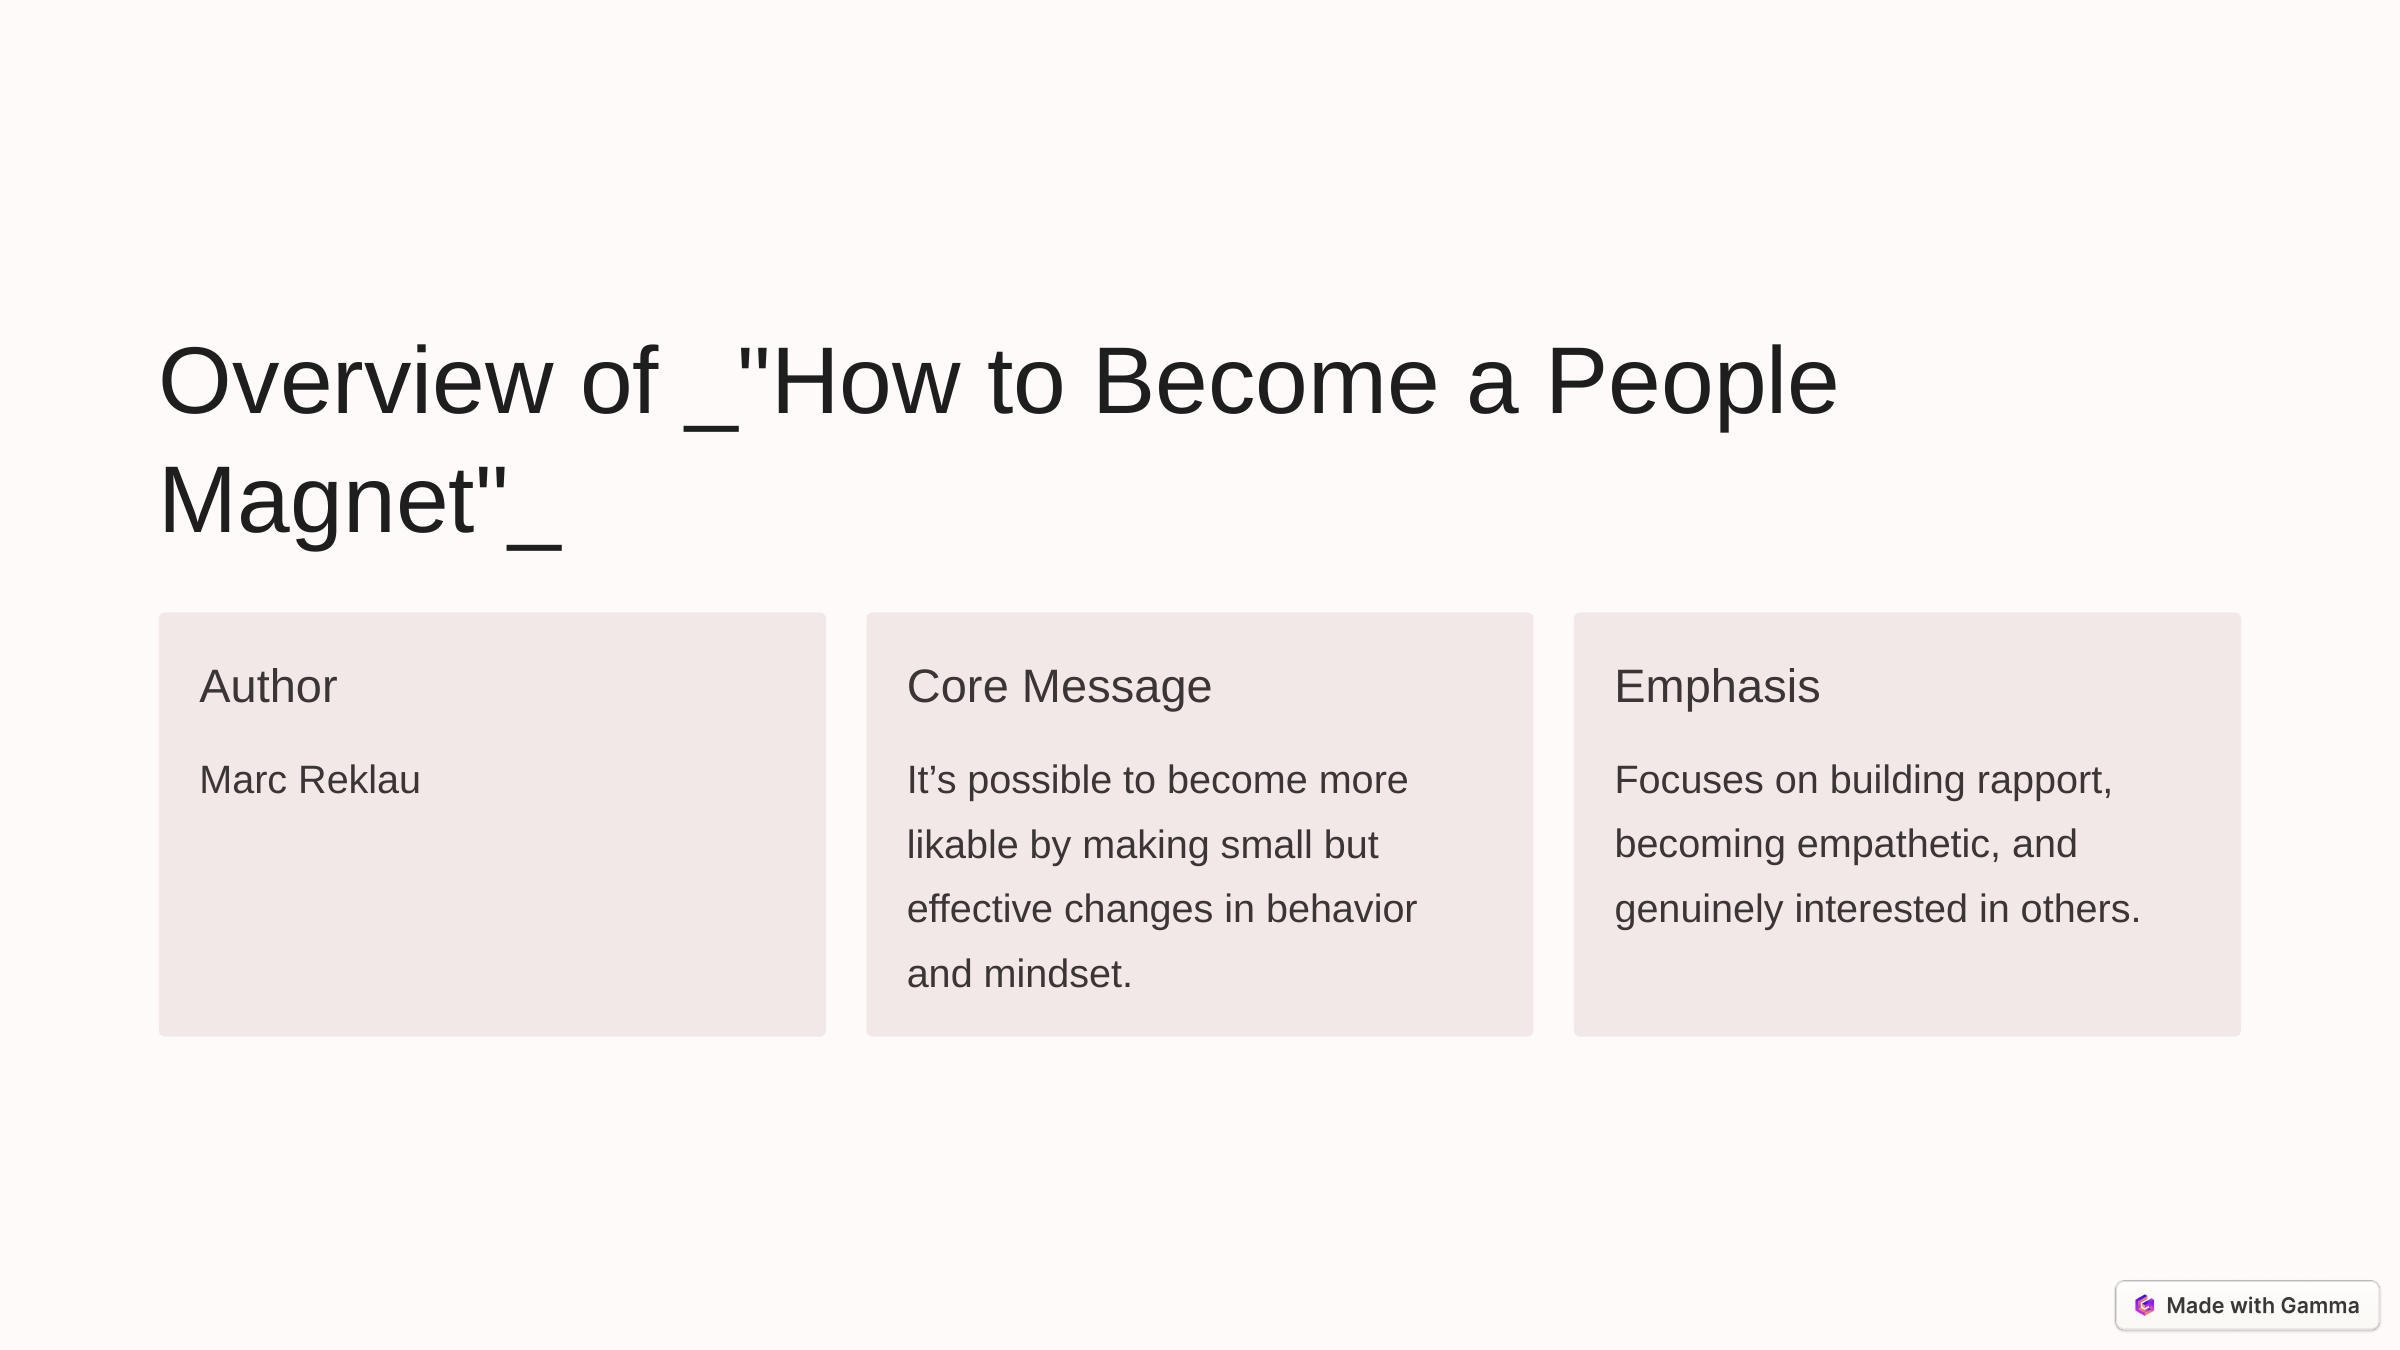

Overview of _"How to Become a People Magnet"_

Author
Core Message
Emphasis
Marc Reklau
It’s possible to become more likable by making small but effective changes in behavior and mindset.
Focuses on building rapport, becoming empathetic, and genuinely interested in others.